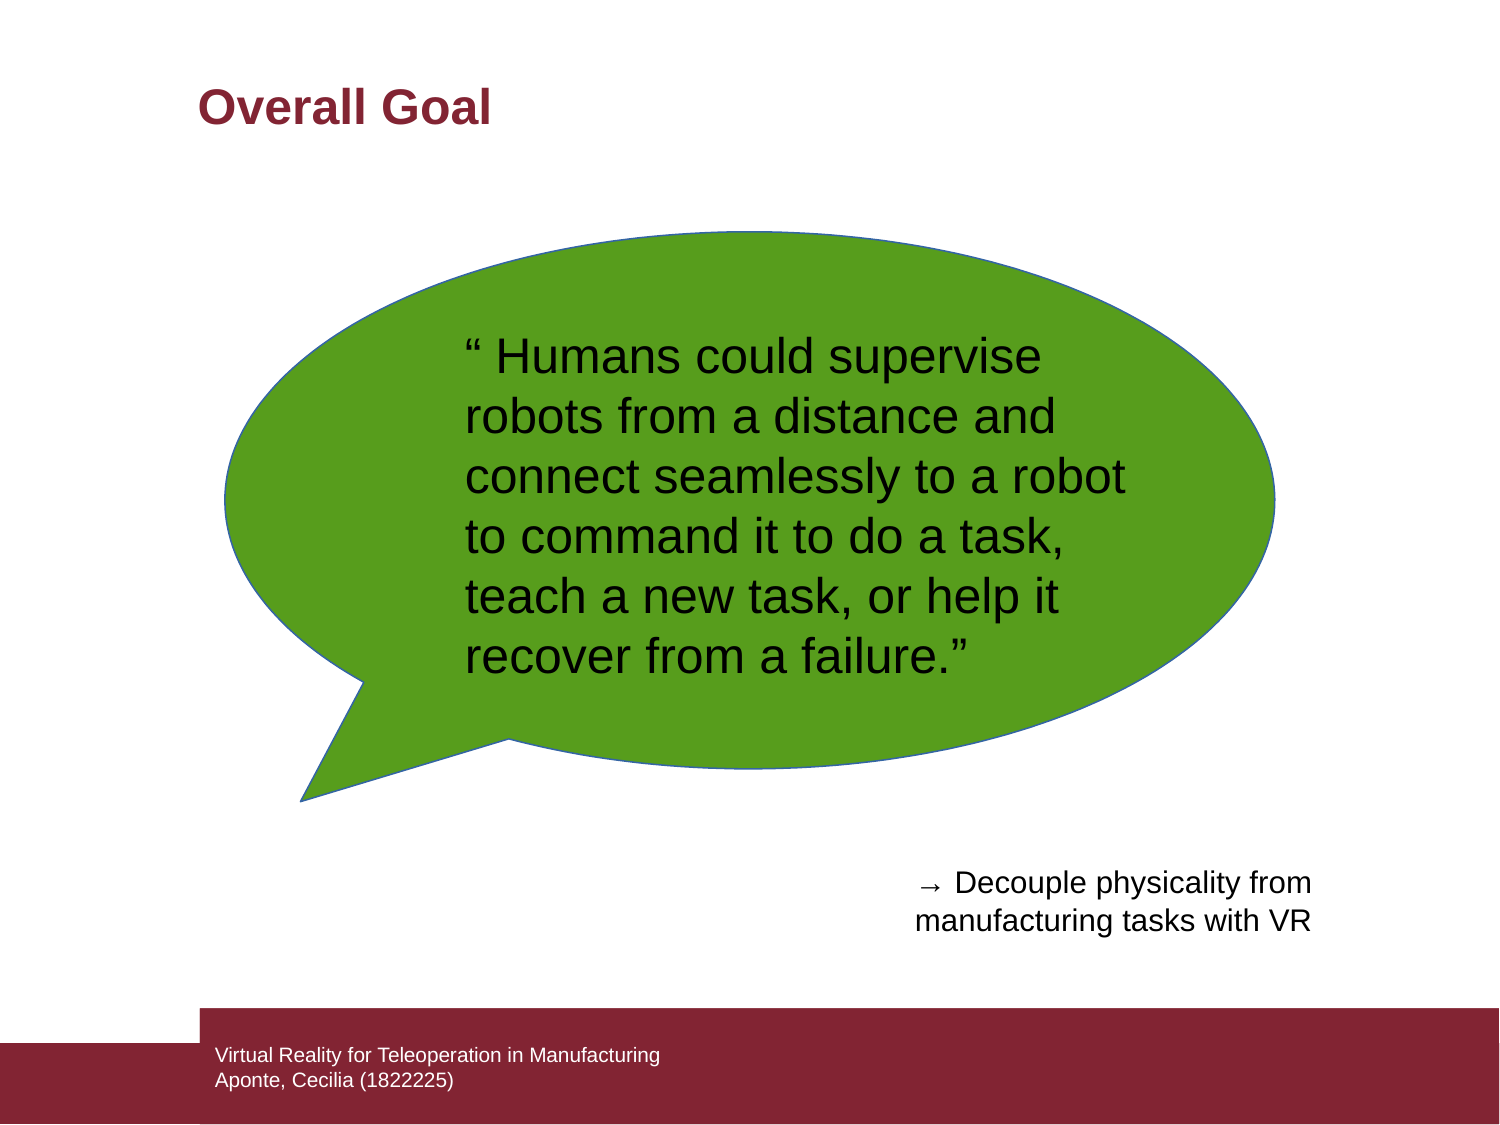

Overall Goal

“ Humans could supervise robots from a distance and connect seamlessly to a robot to command it to do a task, teach a new task, or help it recover from a failure.”
→ Decouple physicality from manufacturing tasks with VR
Virtual Reality for Teleoperation in Manufacturing
Aponte, Cecilia (1822225)